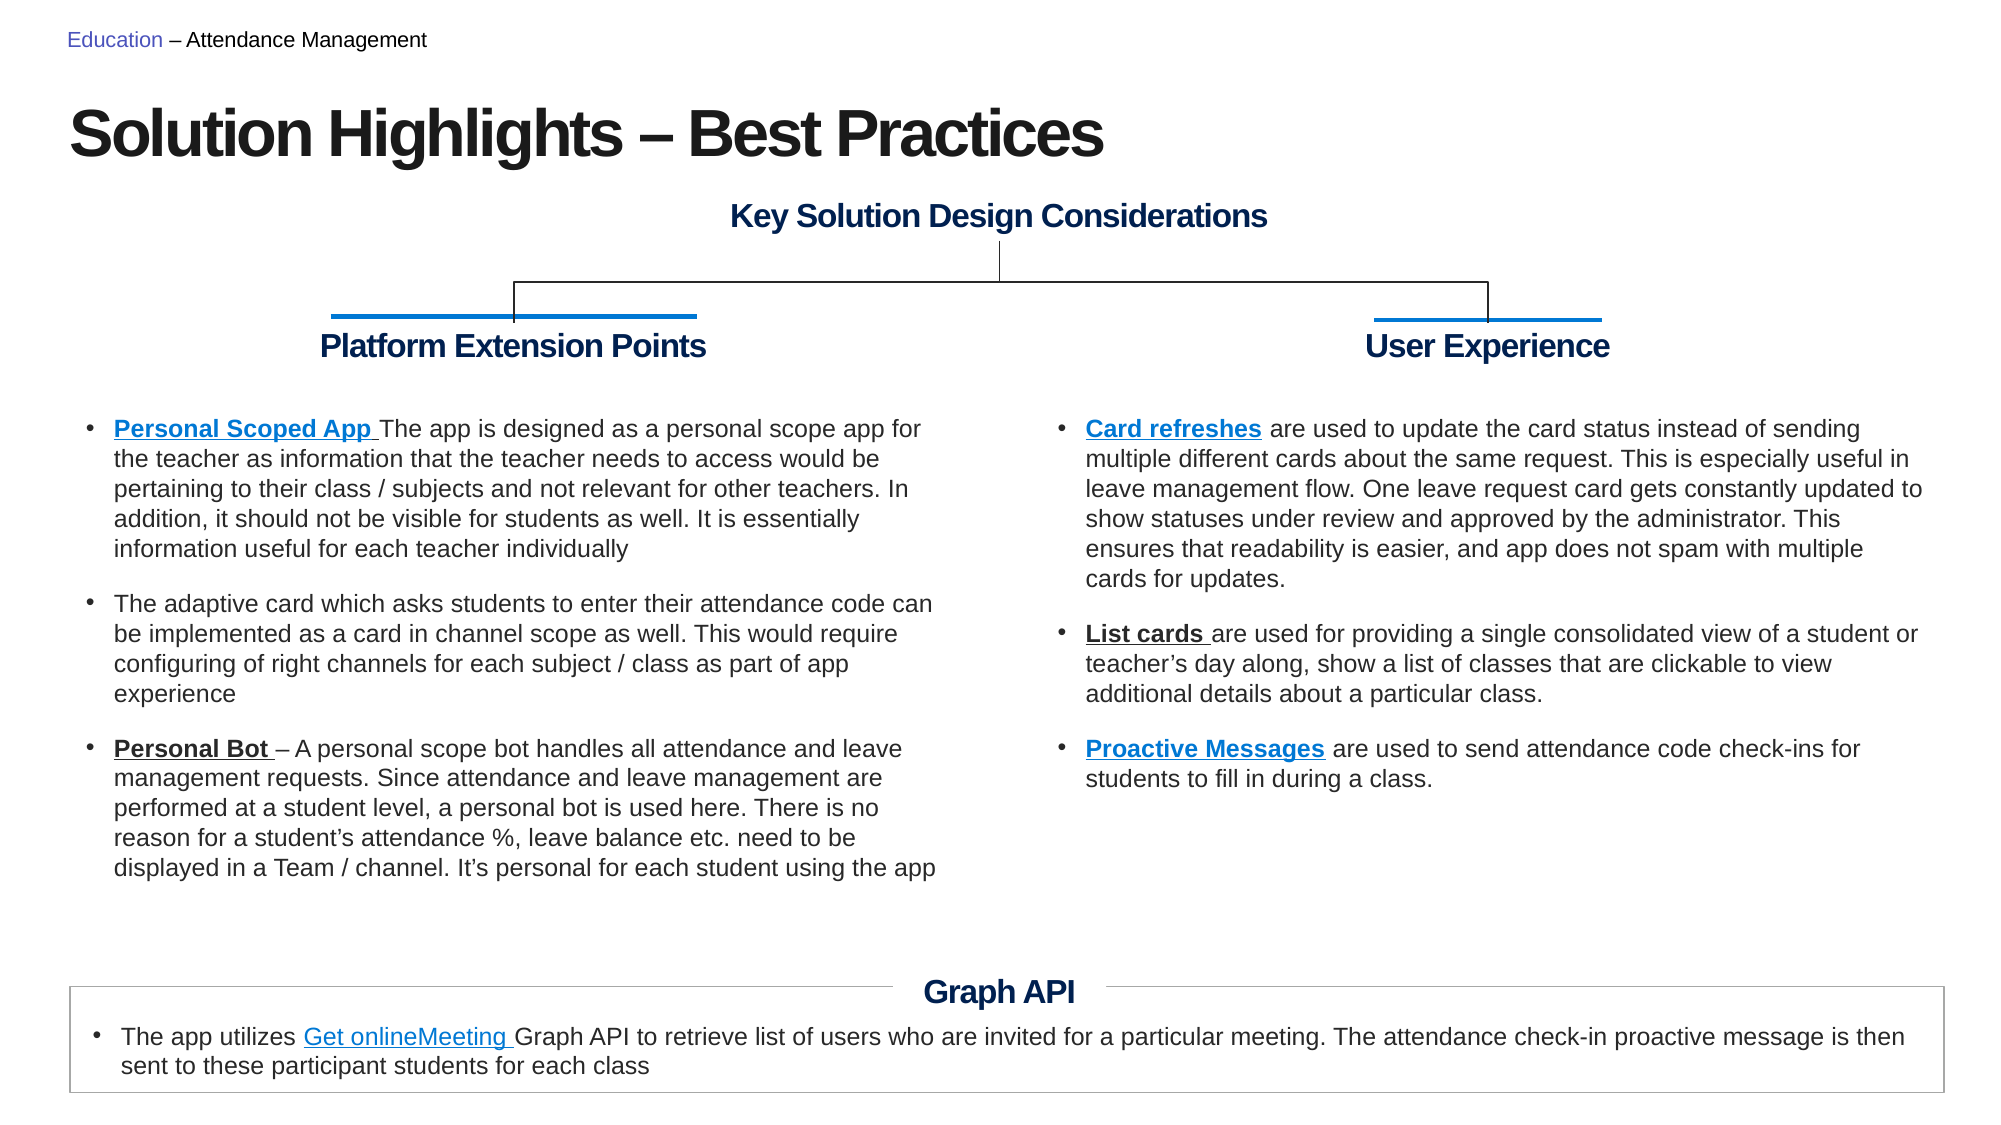

Education – Attendance Management
# Solution Highlights – Best Practices
Key Solution Design Considerations
Platform Extension Points
User Experience
Personal Scoped App The app is designed as a personal scope app for the teacher as information that the teacher needs to access would be pertaining to their class / subjects and not relevant for other teachers. In addition, it should not be visible for students as well. It is essentially information useful for each teacher individually
The adaptive card which asks students to enter their attendance code can be implemented as a card in channel scope as well. This would require configuring of right channels for each subject / class as part of app experience
Personal Bot – A personal scope bot handles all attendance and leave management requests. Since attendance and leave management are performed at a student level, a personal bot is used here. There is no reason for a student’s attendance %, leave balance etc. need to be displayed in a Team / channel. It’s personal for each student using the app
Card refreshes are used to update the card status instead of sending multiple different cards about the same request. This is especially useful in leave management flow. One leave request card gets constantly updated to show statuses under review and approved by the administrator. This ensures that readability is easier, and app does not spam with multiple cards for updates.
List cards are used for providing a single consolidated view of a student or teacher’s day along, show a list of classes that are clickable to view additional details about a particular class.
Proactive Messages are used to send attendance code check-ins for students to fill in during a class.
Graph API

The app utilizes Get onlineMeeting Graph API to retrieve list of users who are invited for a particular meeting. The attendance check-in proactive message is then sent to these participant students for each class